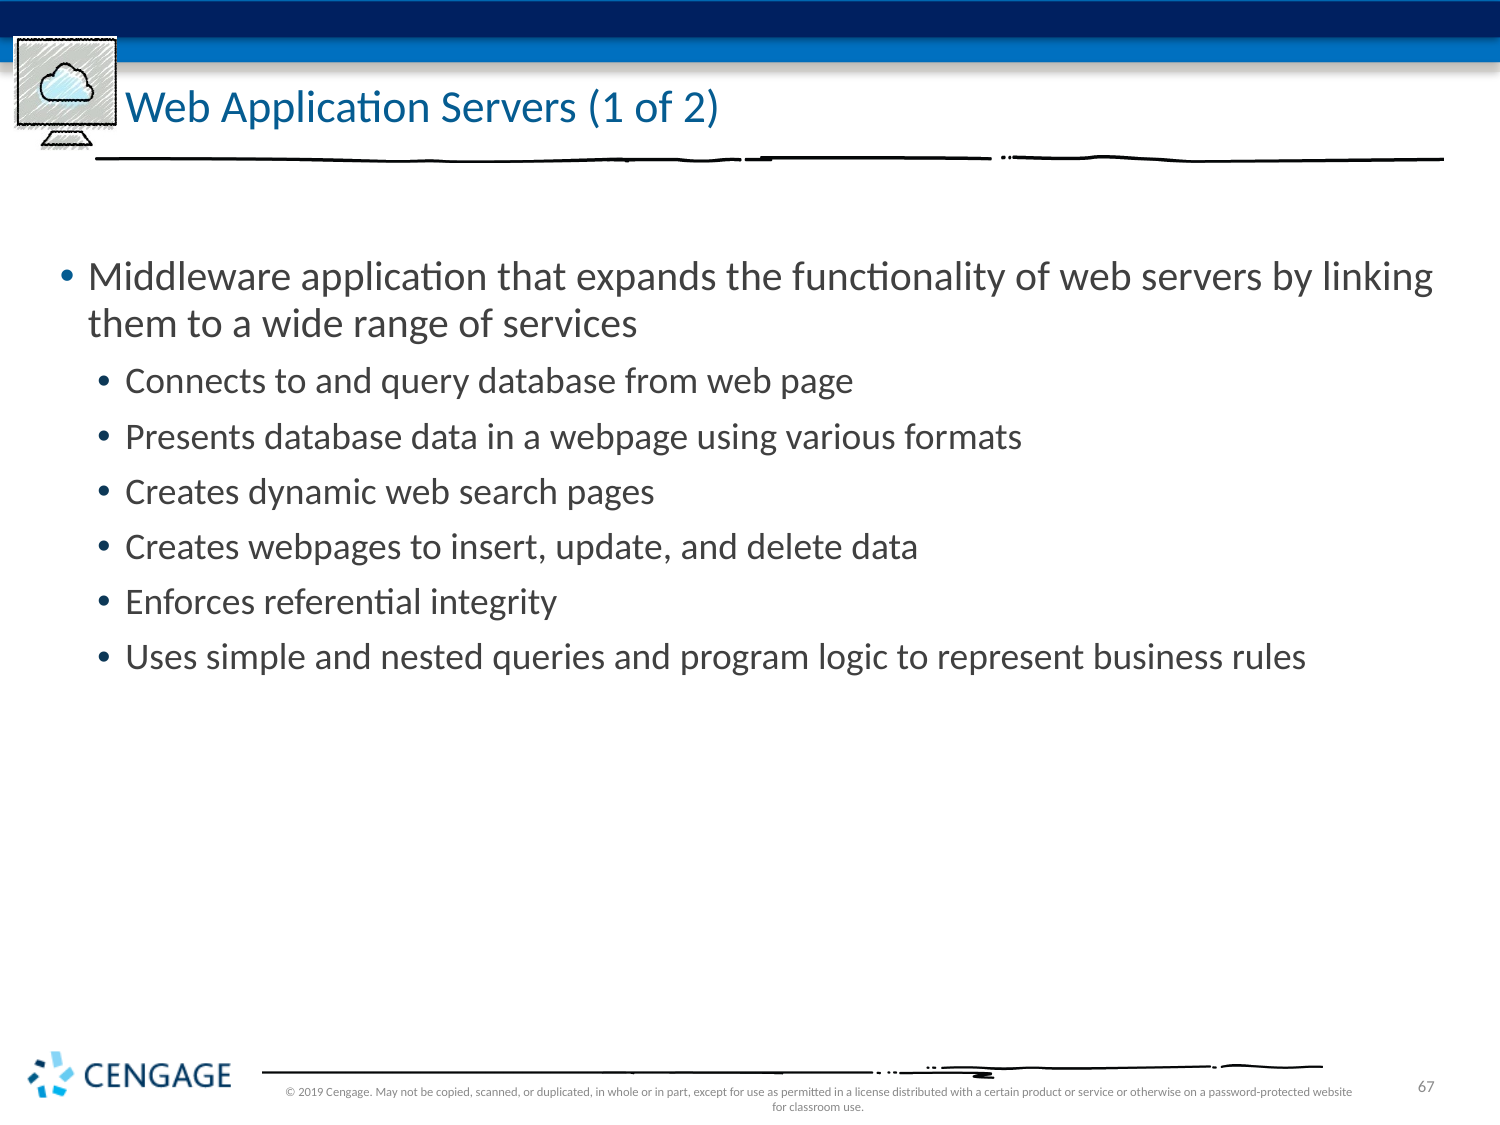

# Web Application Servers (1 of 2)
Middleware application that expands the functionality of web servers by linking them to a wide range of services
Connects to and query database from web page
Presents database data in a webpage using various formats
Creates dynamic web search pages
Creates webpages to insert, update, and delete data
Enforces referential integrity
Uses simple and nested queries and program logic to represent business rules
© 2019 Cengage. May not be copied, scanned, or duplicated, in whole or in part, except for use as permitted in a license distributed with a certain product or service or otherwise on a password-protected website for classroom use.